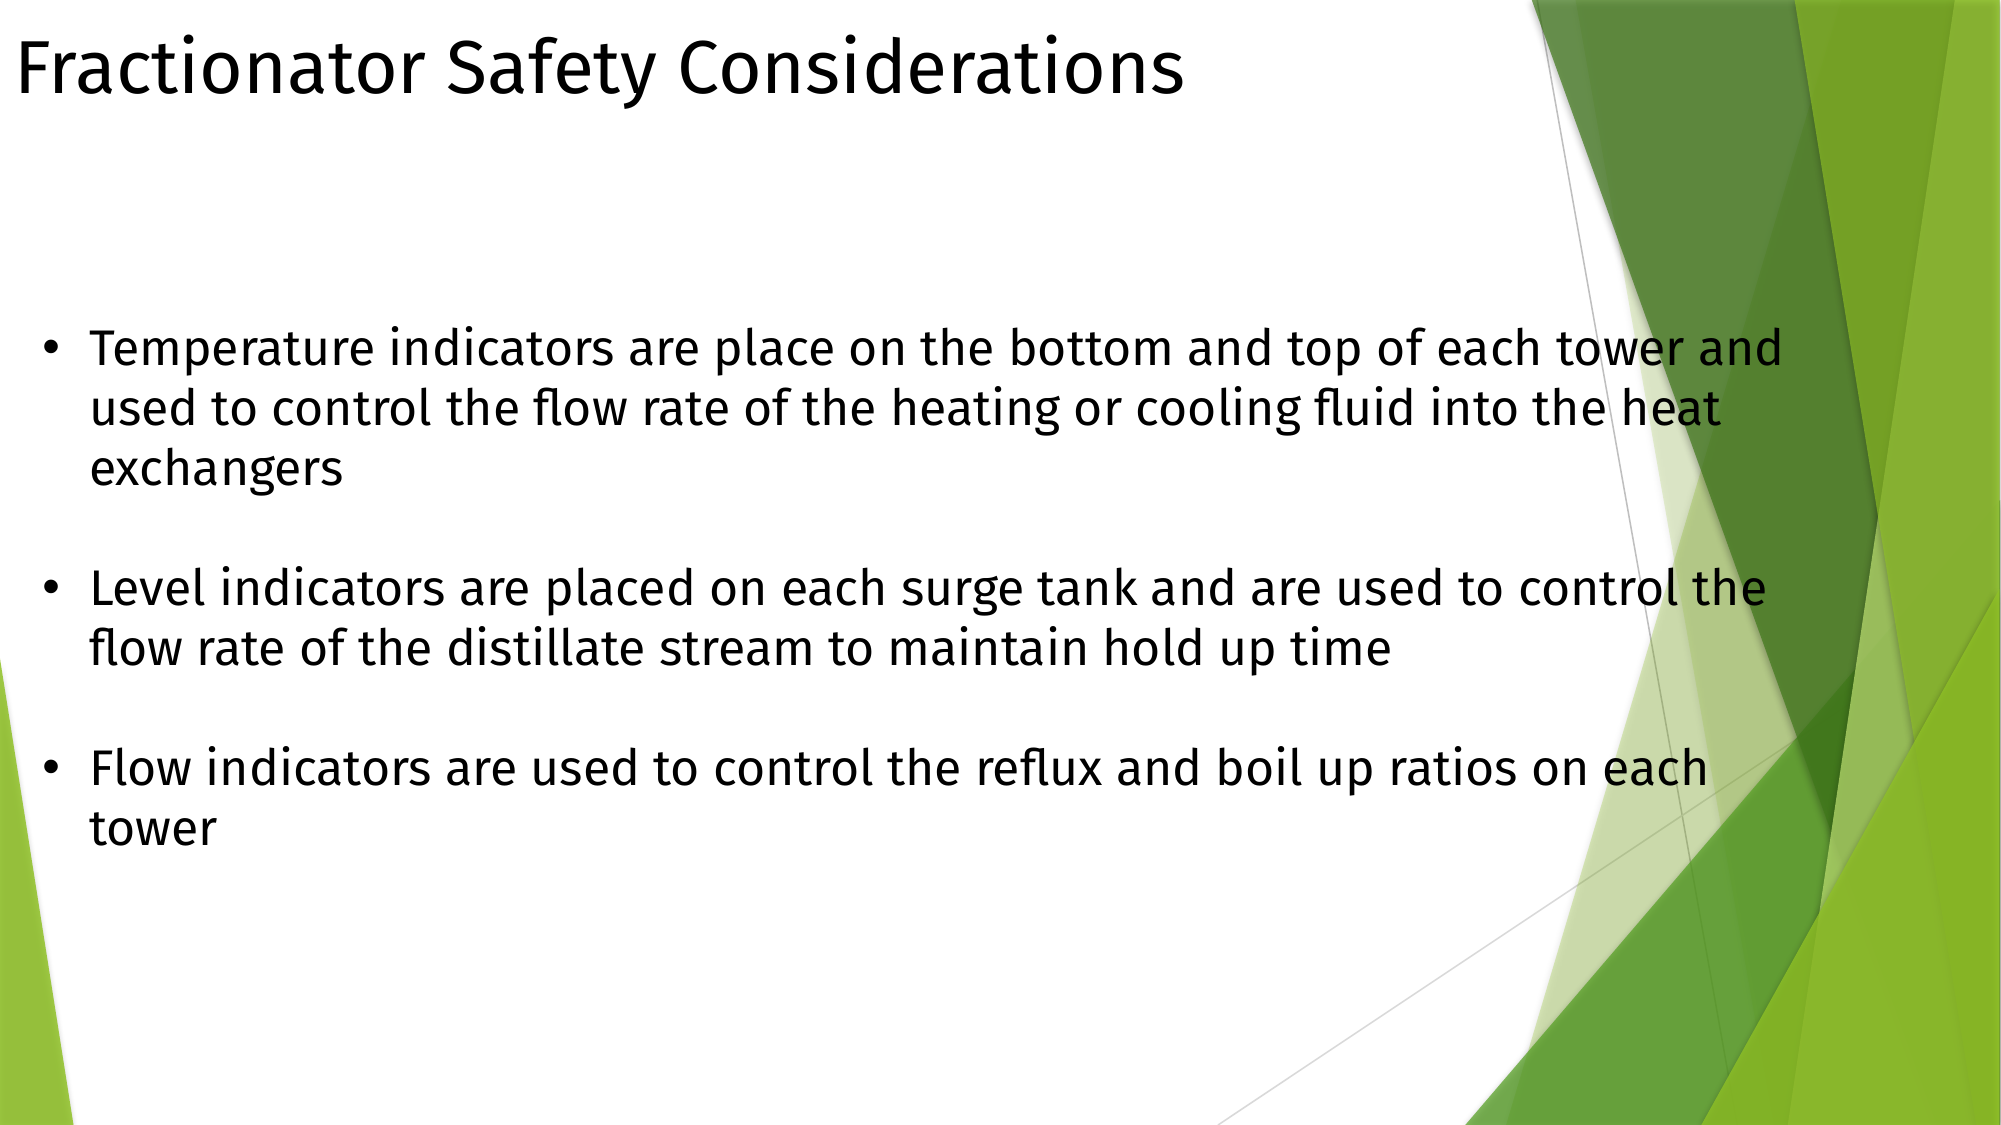

Fractionator Safety Considerations
Temperature indicators are place on the bottom and top of each tower and used to control the flow rate of the heating or cooling fluid into the heat exchangers

Level indicators are placed on each surge tank and are used to control the flow rate of the distillate stream to maintain hold up time

Flow indicators are used to control the reflux and boil up ratios on each tower